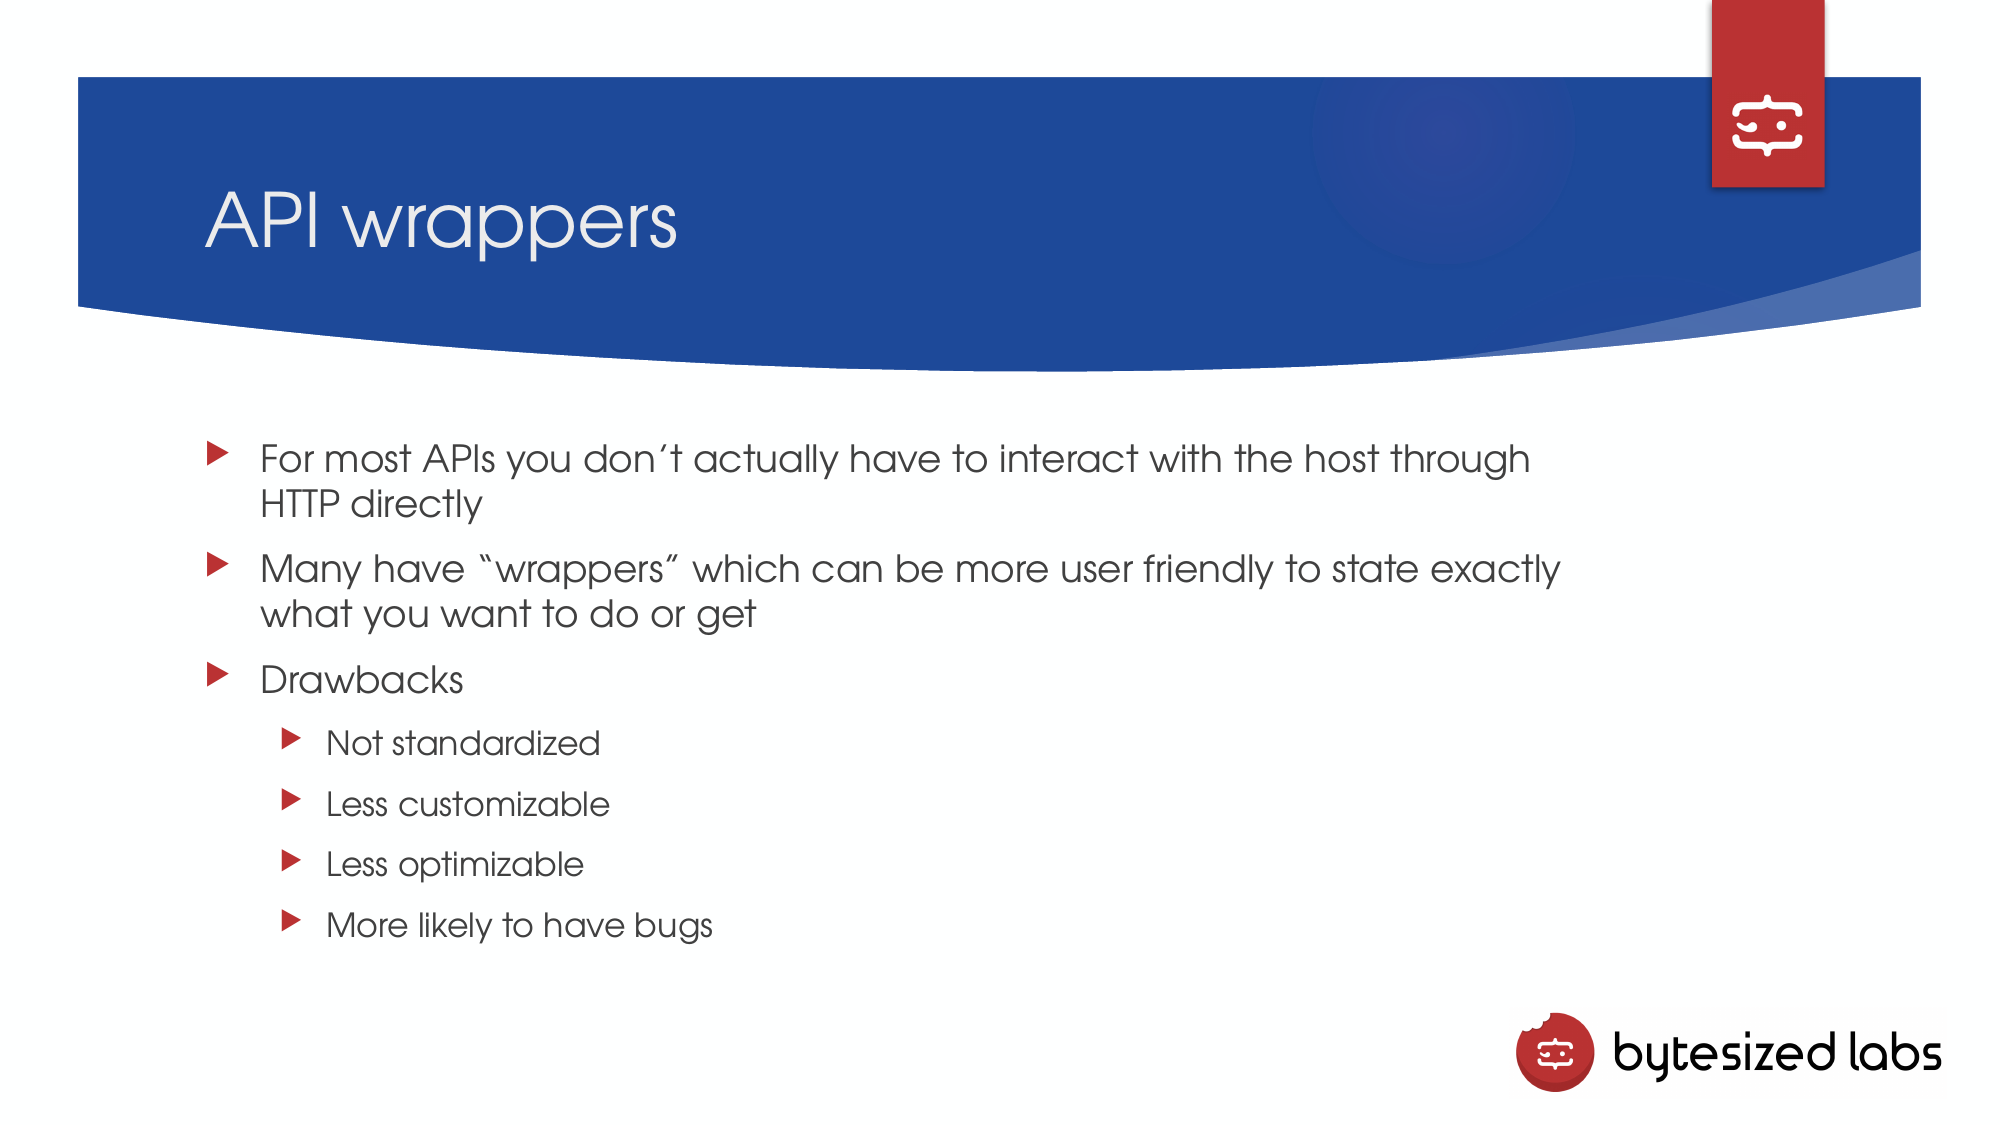

# API wrappers
For most APIs you don’t actually have to interact with the host through HTTP directly
Many have “wrappers” which can be more user friendly to state exactly what you want to do or get
Drawbacks
Not standardized
Less customizable
Less optimizable
More likely to have bugs